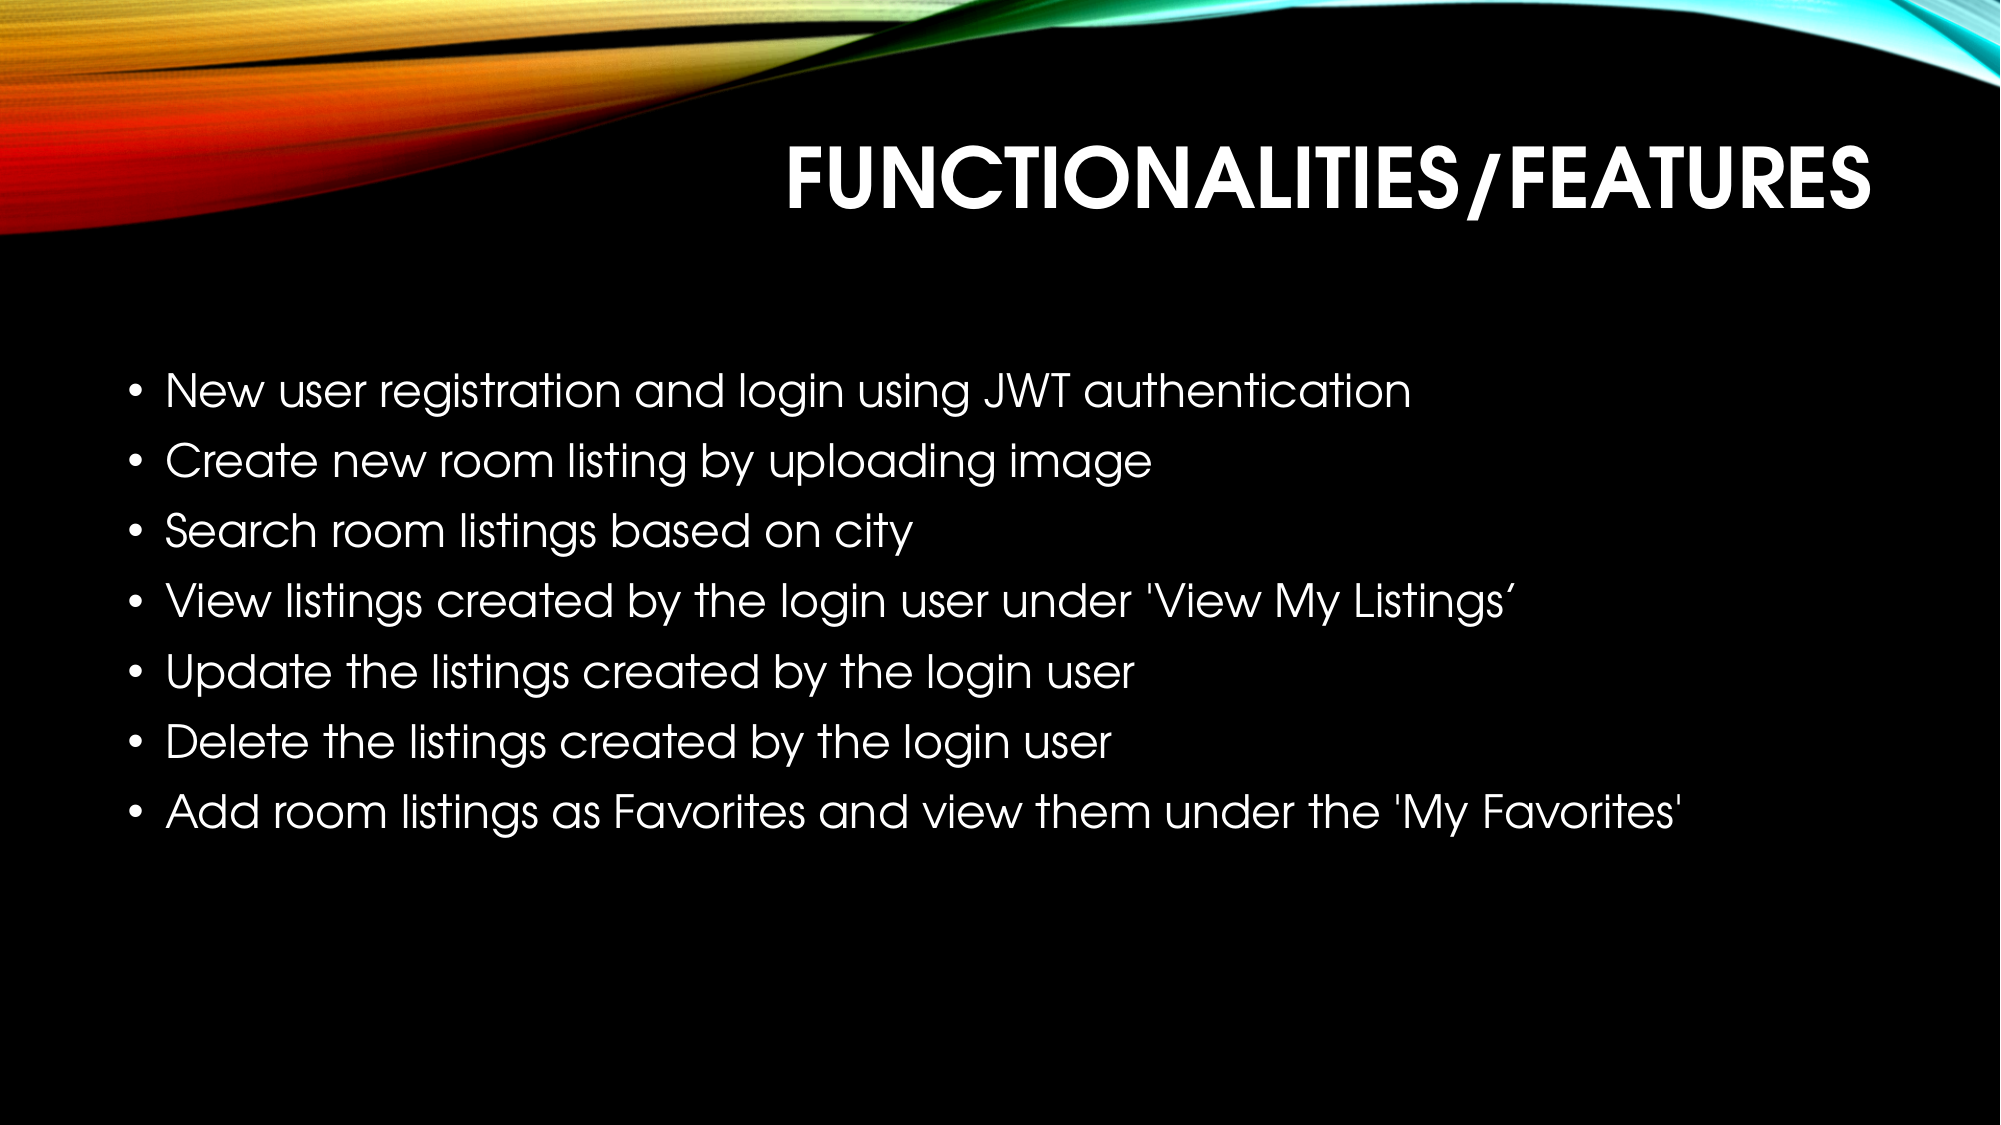

# Functionalities/Features
New user registration and login using JWT authentication
Create new room listing by uploading image
Search room listings based on city
View listings created by the login user under 'View My Listings’
Update the listings created by the login user
Delete the listings created by the login user
Add room listings as Favorites and view them under the 'My Favorites'